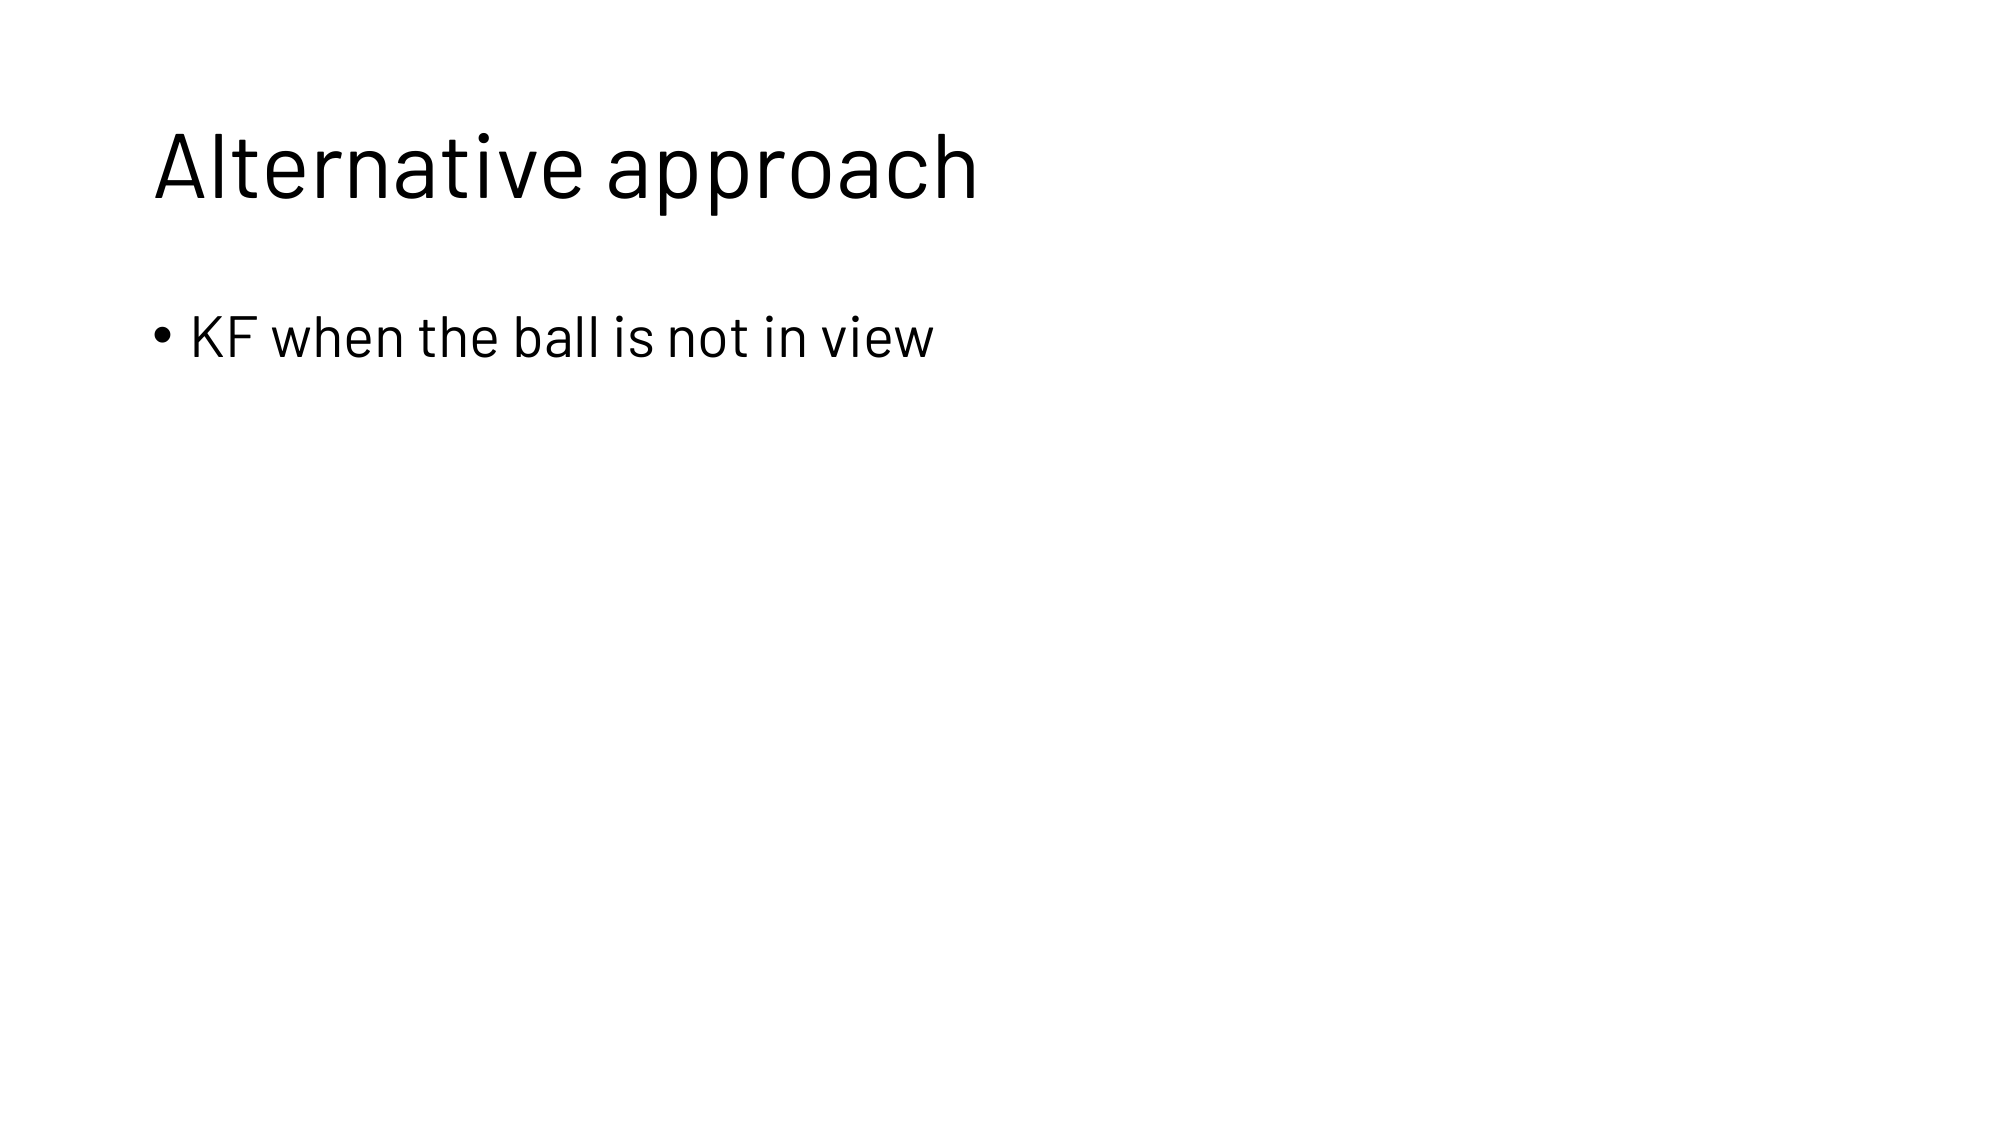

# Alternative approach
KF when the ball is not in view